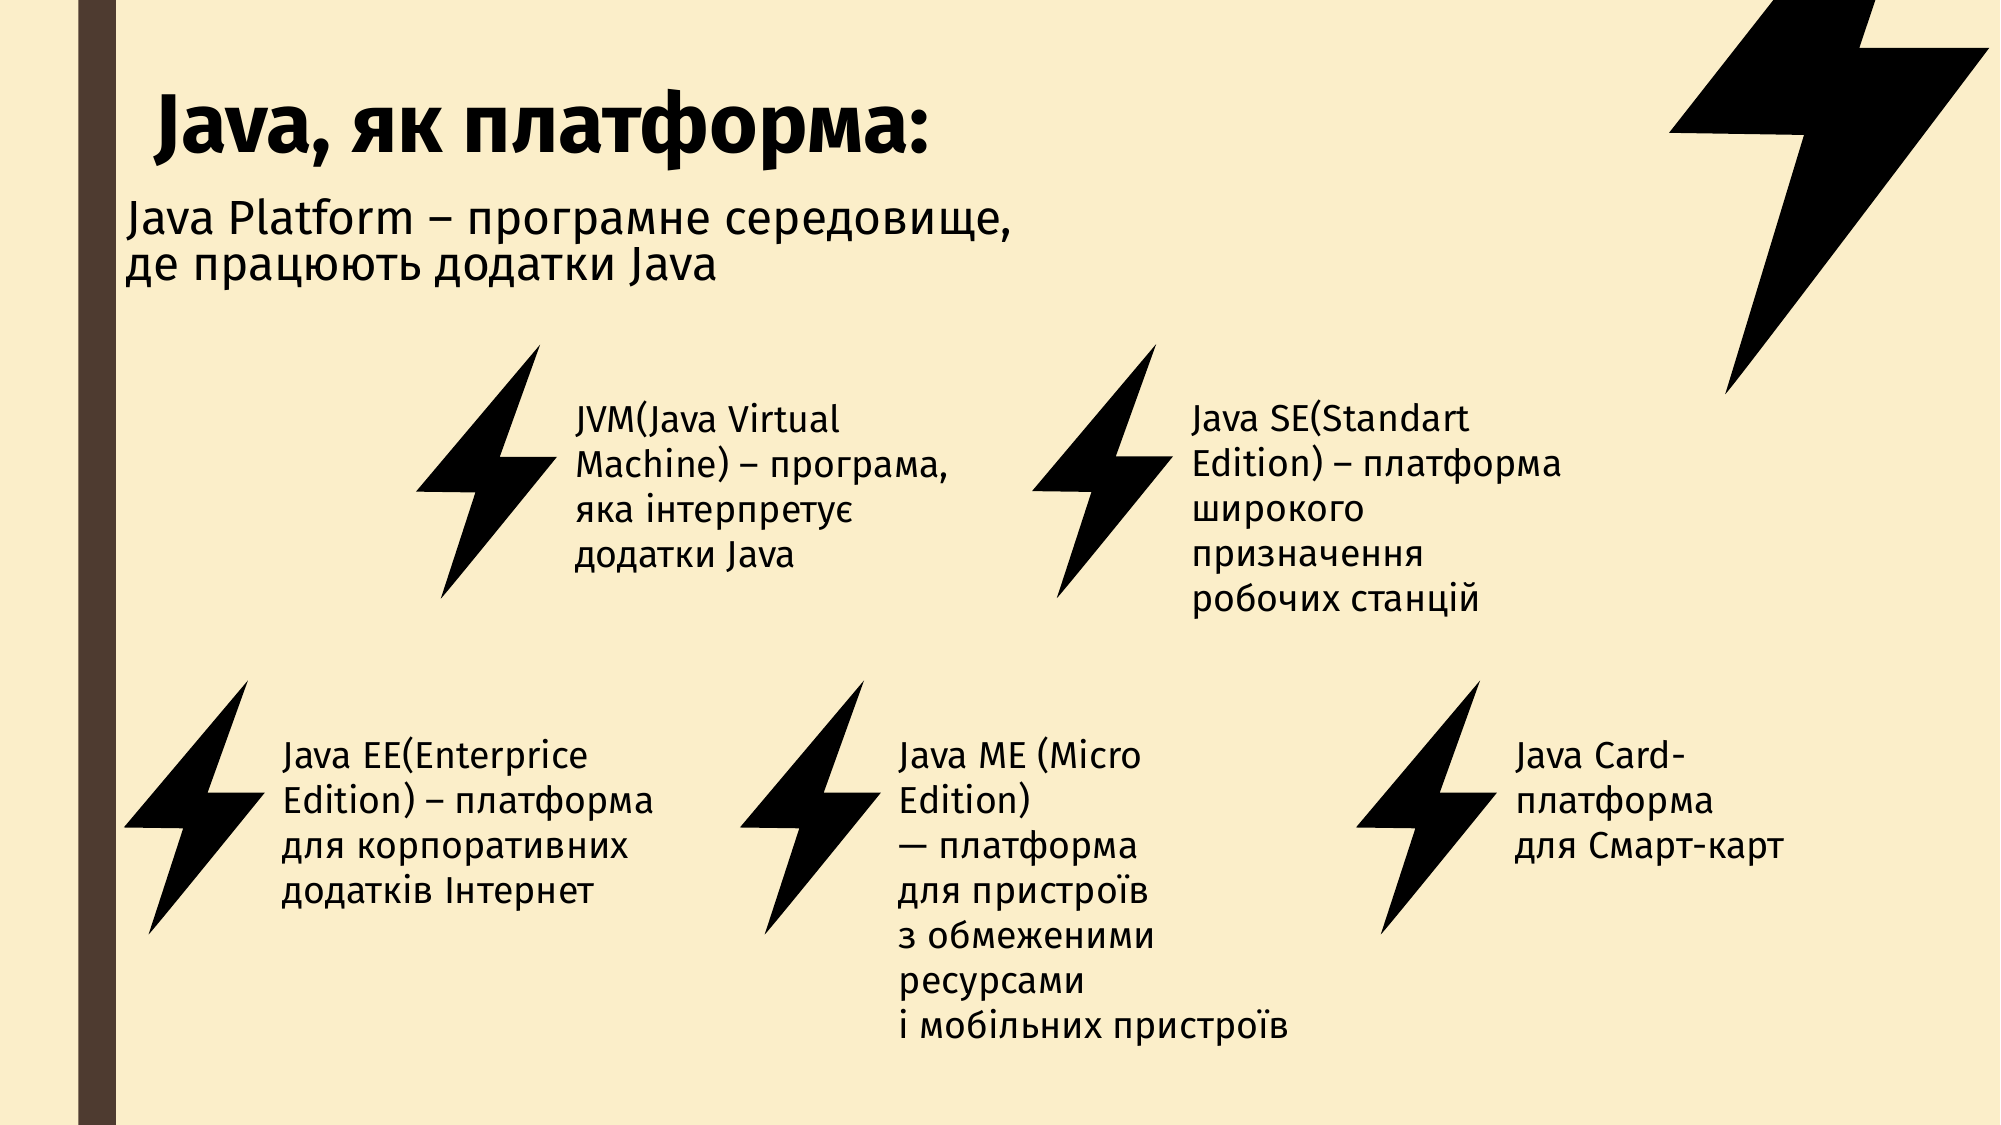

Java, як платформа:
Java Platform – програмне середовище,
де працюють додатки Java

Java SE(Standart
Edition) – платформа
широкого
призначення
робочих станцій
JVM(Java Virtual
Machine) – програма,
яка інтерпретує
додатки Java

Java EE(Enterprice
Edition) – платформа
для корпоративних
додатків Інтернет
Java ME (Micro
Edition)
— платформа
для пристроїв
з обмеженими
ресурсами
і мобільних пристроїв
Java Card-
платформа
для Смарт-карт